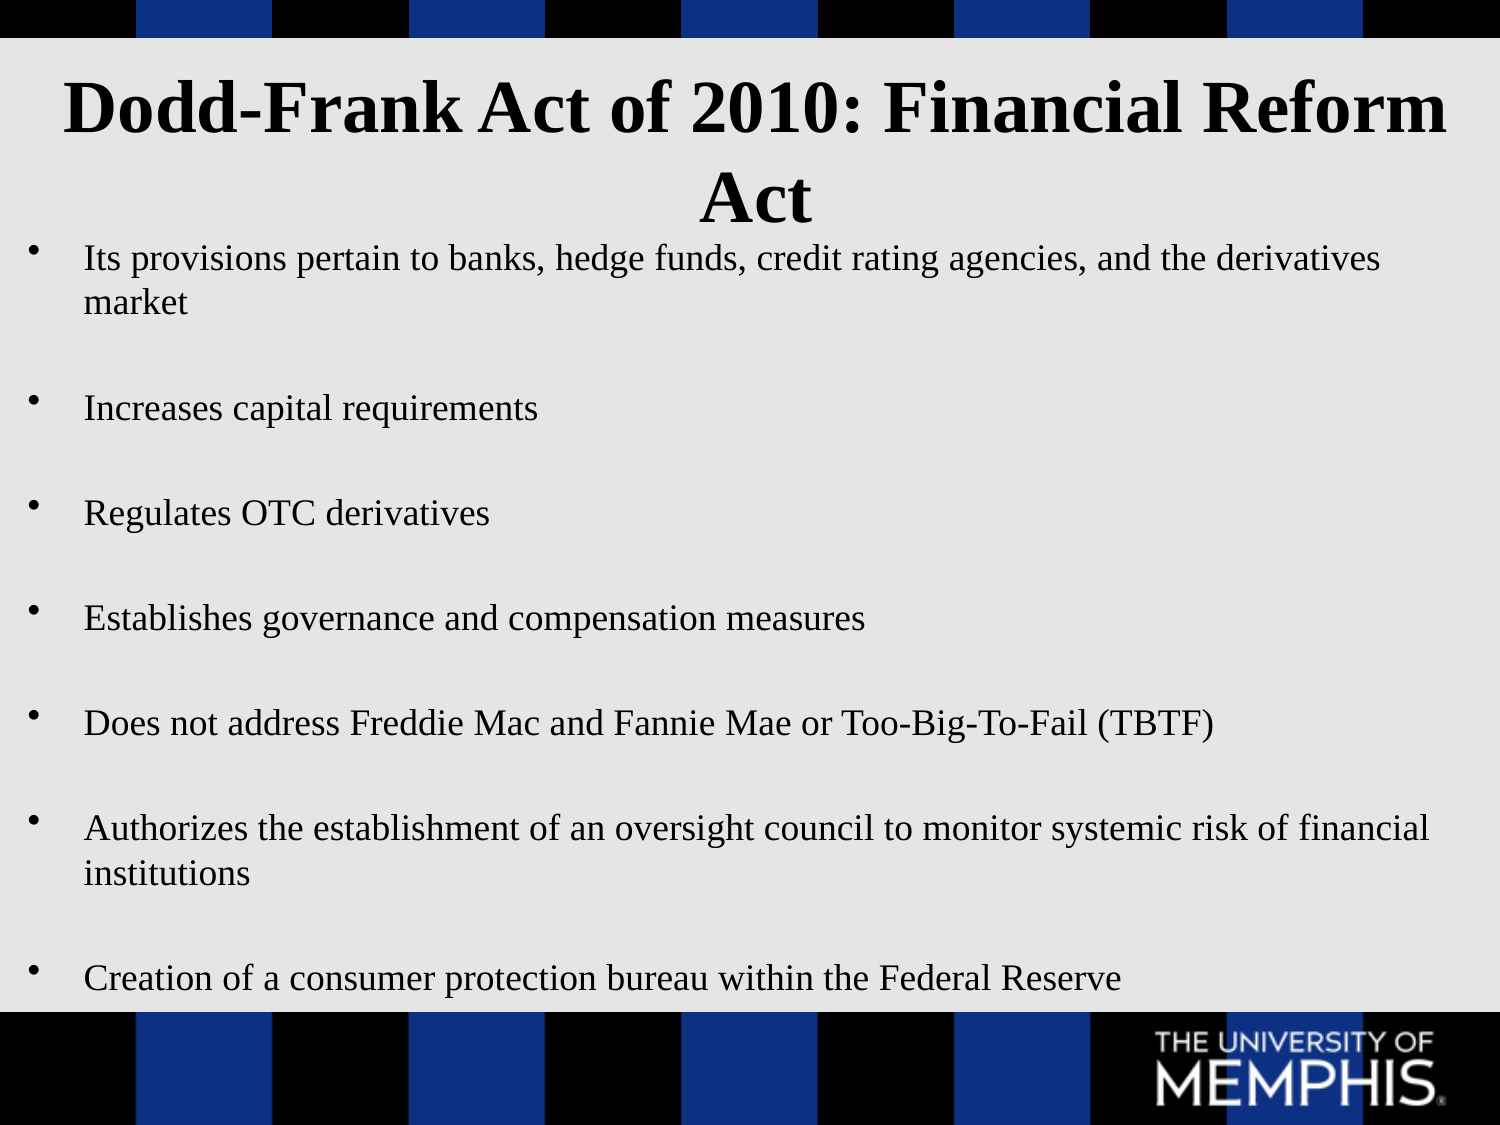

# Dodd-Frank Act of 2010: Financial Reform Act
Its provisions pertain to banks, hedge funds, credit rating agencies, and the derivatives market

Increases capital requirements

Regulates OTC derivatives

Establishes governance and compensation measures

Does not address Freddie Mac and Fannie Mae or Too-Big-To-Fail (TBTF)

Authorizes the establishment of an oversight council to monitor systemic risk of financial institutions

Creation of a consumer protection bureau within the Federal Reserve